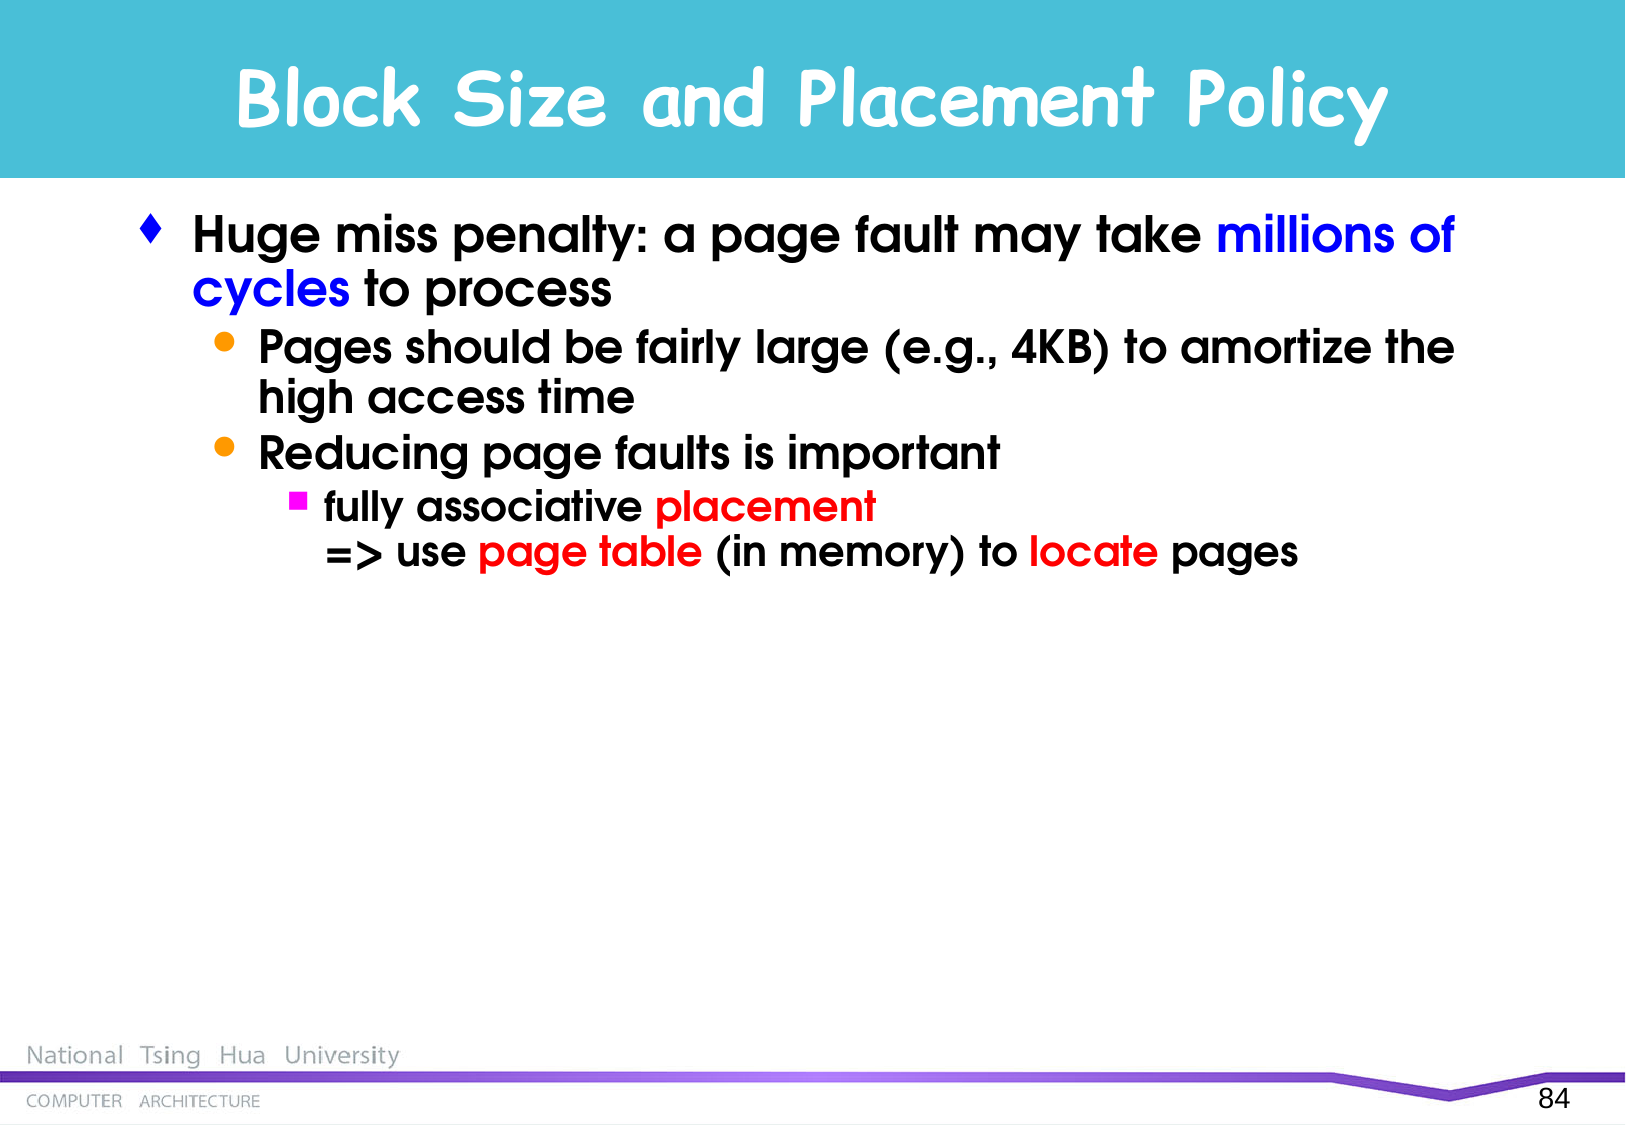

# Block Size and Placement Policy
Huge miss penalty: a page fault may take millions of cycles to process
Pages should be fairly large (e.g., 4KB) to amortize the high access time
Reducing page faults is important
fully associative placement
=> use page table (in memory) to locate pages

84